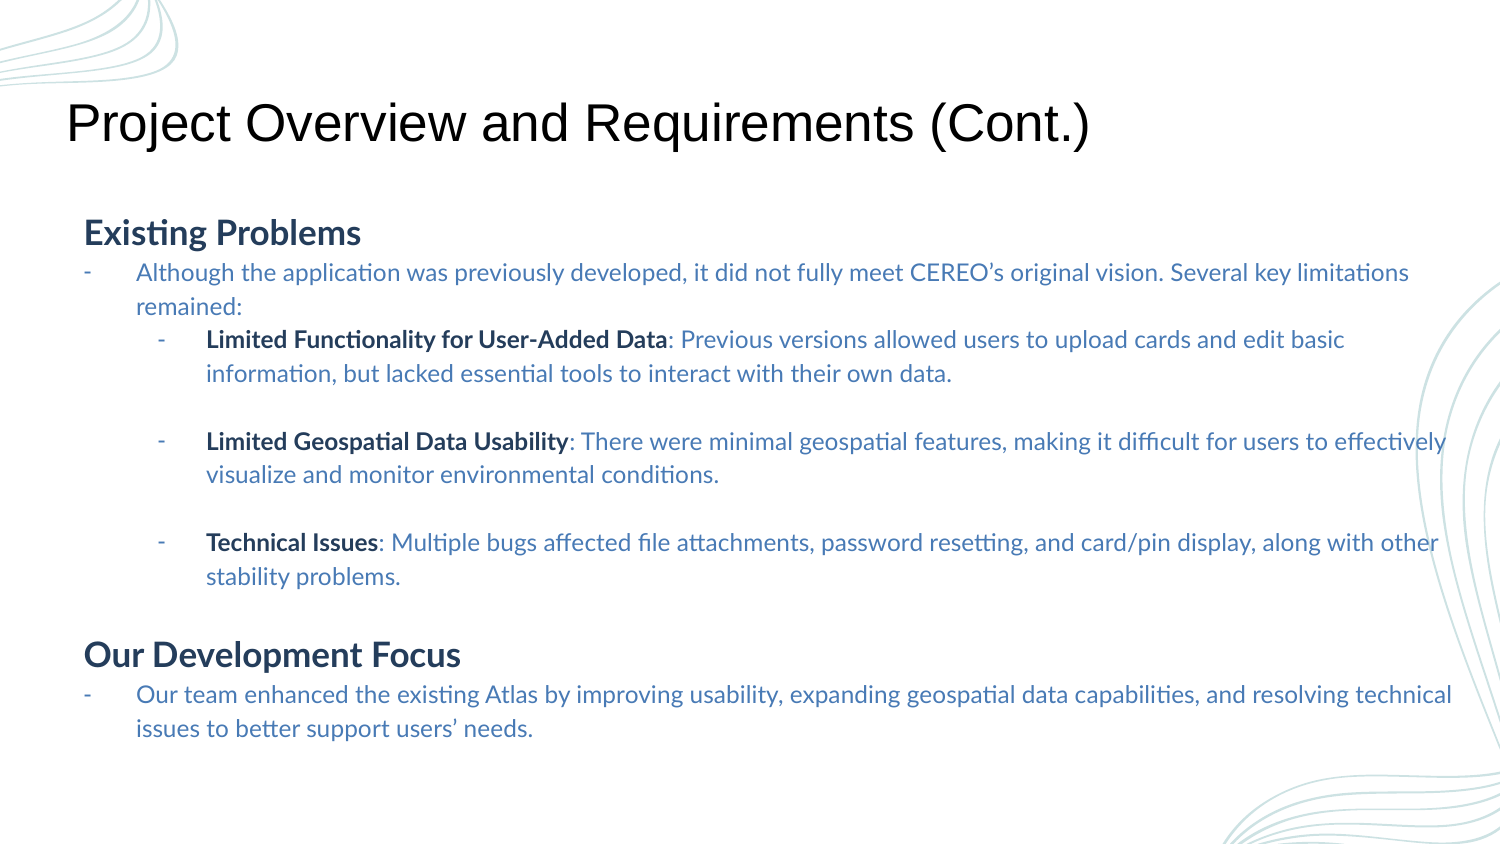

Project Overview and Requirements (Cont.)

Existing Problems
Although the application was previously developed, it did not fully meet CEREO’s original vision. Several key limitations remained:
Limited Functionality for User-Added Data: Previous versions allowed users to upload cards and edit basic information, but lacked essential tools to interact with their own data.

Limited Geospatial Data Usability: There were minimal geospatial features, making it difficult for users to effectively visualize and monitor environmental conditions.

Technical Issues: Multiple bugs affected file attachments, password resetting, and card/pin display, along with other stability problems.

Our Development Focus
Our team enhanced the existing Atlas by improving usability, expanding geospatial data capabilities, and resolving technical issues to better support users’ needs.